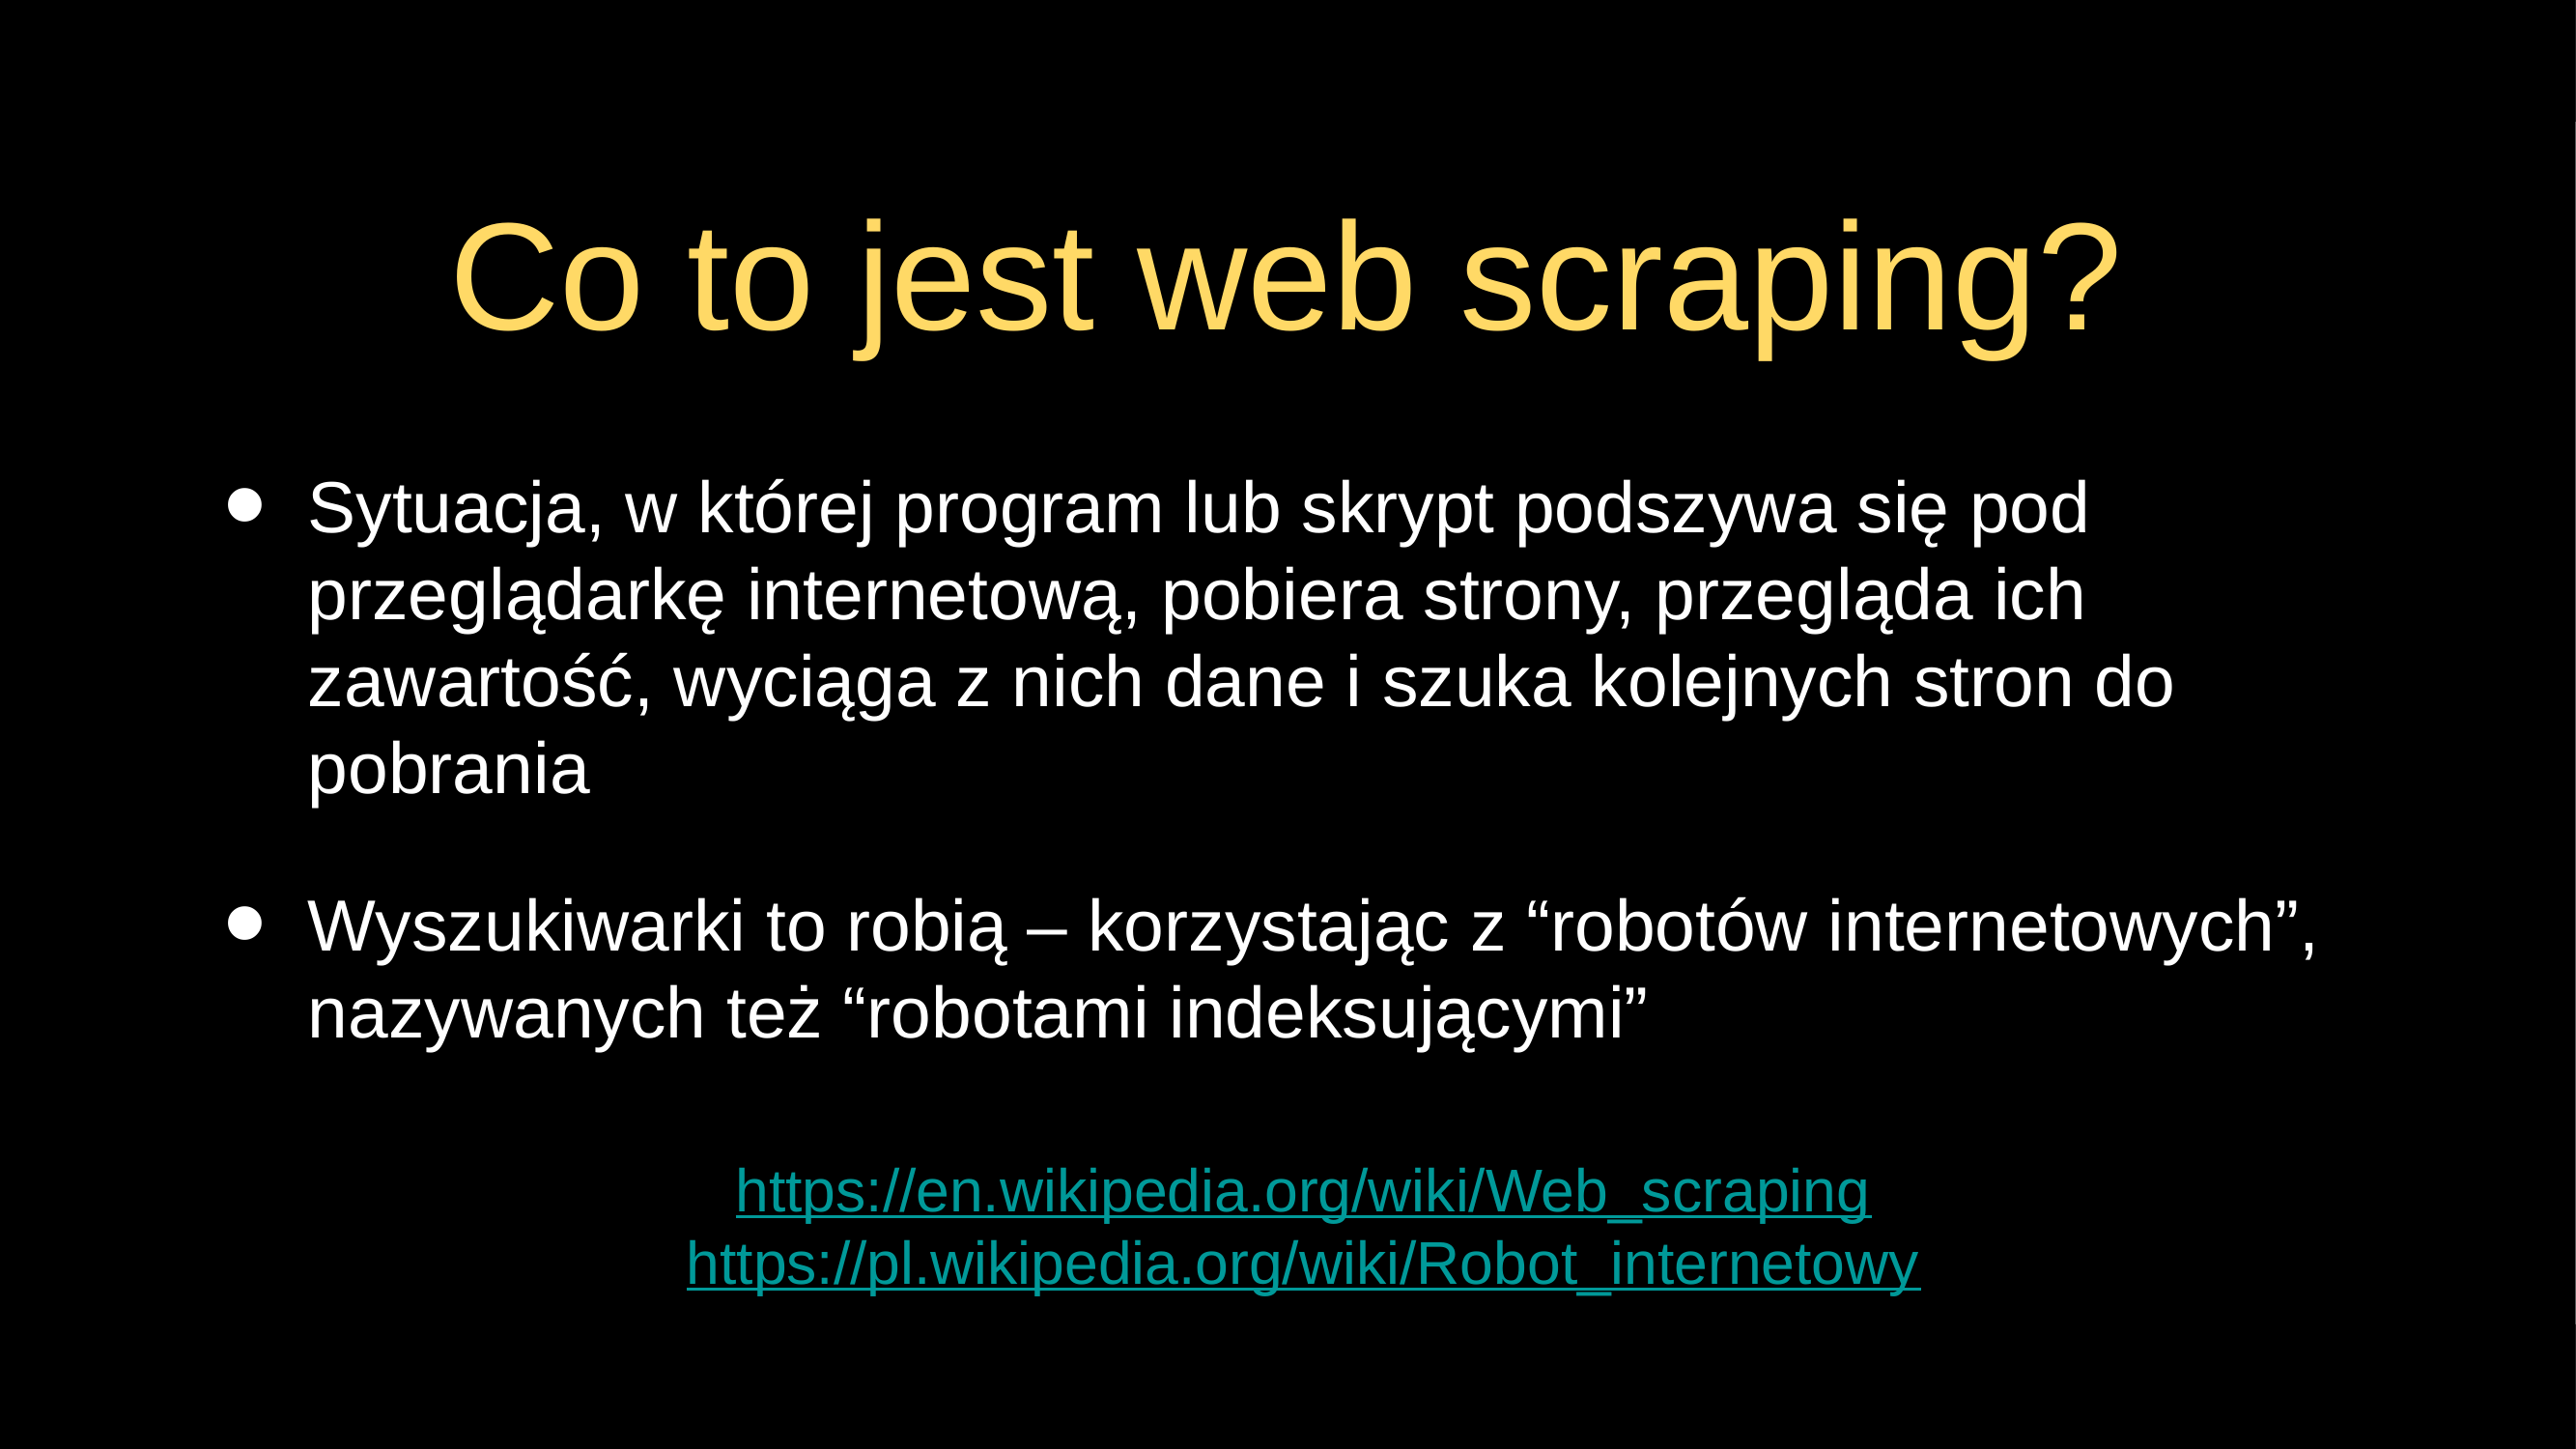

# Co to jest web scraping?
Sytuacja, w której program lub skrypt podszywa się pod przeglądarkę internetową, pobiera strony, przegląda ich zawartość, wyciąga z nich dane i szuka kolejnych stron do pobrania
Wyszukiwarki to robią – korzystając z “robotów internetowych”, nazywanych też “robotami indeksującymi”
https://en.wikipedia.org/wiki/Web_scraping
https://pl.wikipedia.org/wiki/Robot_internetowy